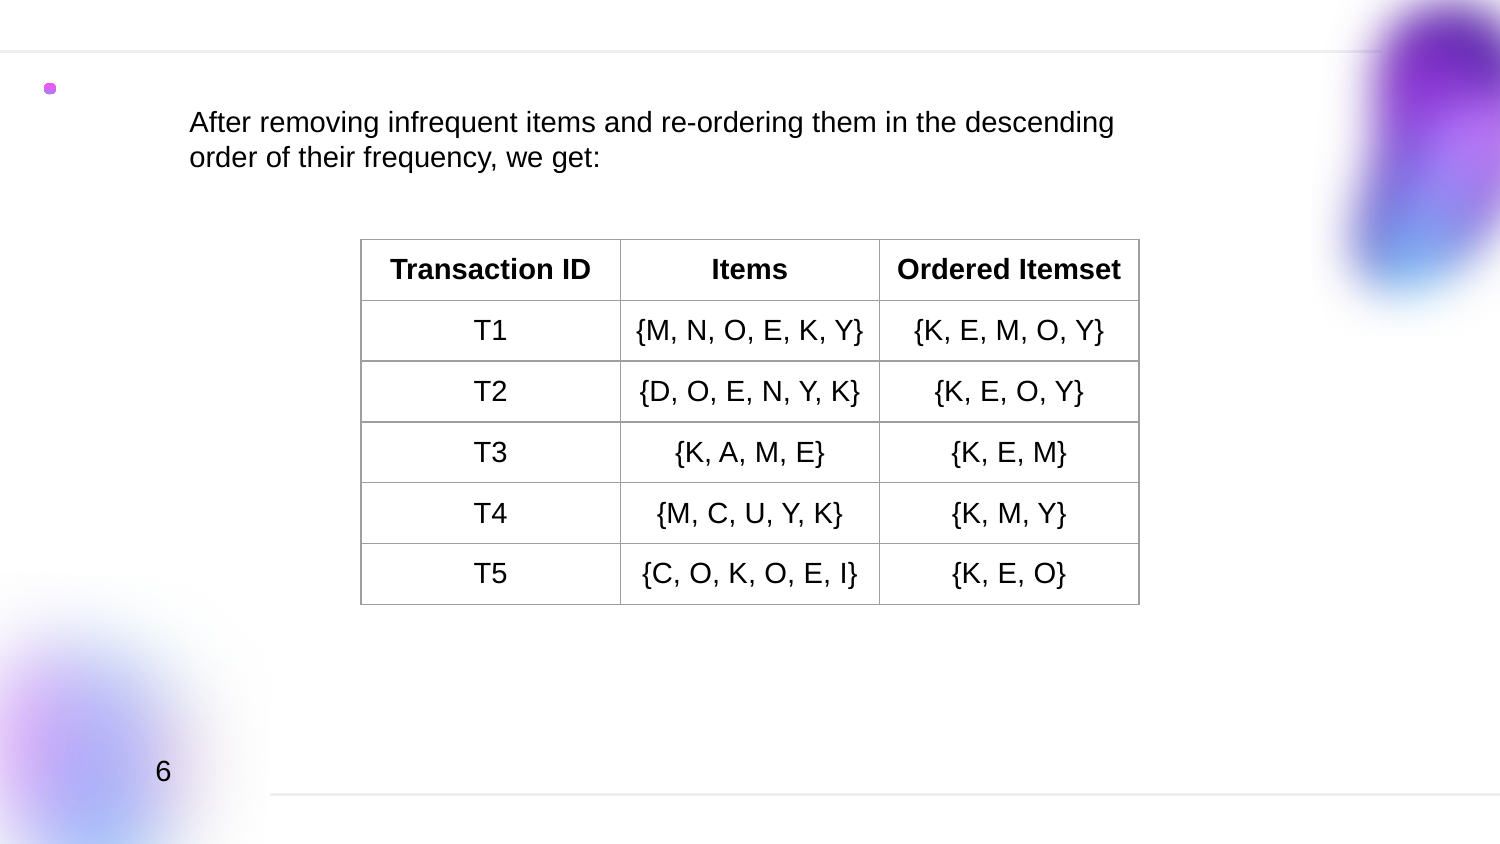

After removing infrequent items and re-ordering them in the descending order of their frequency, we get:
| Transaction ID | Items | Ordered Itemset |
| --- | --- | --- |
| T1 | {M, N, O, E, K, Y} | {K, E, M, O, Y} |
| T2 | {D, O, E, N, Y, K} | {K, E, O, Y} |
| T3 | {K, A, M, E} | {K, E, M} |
| T4 | {M, C, U, Y, K} | {K, M, Y} |
| T5 | {C, O, K, O, E, I} | {K, E, O} |
6